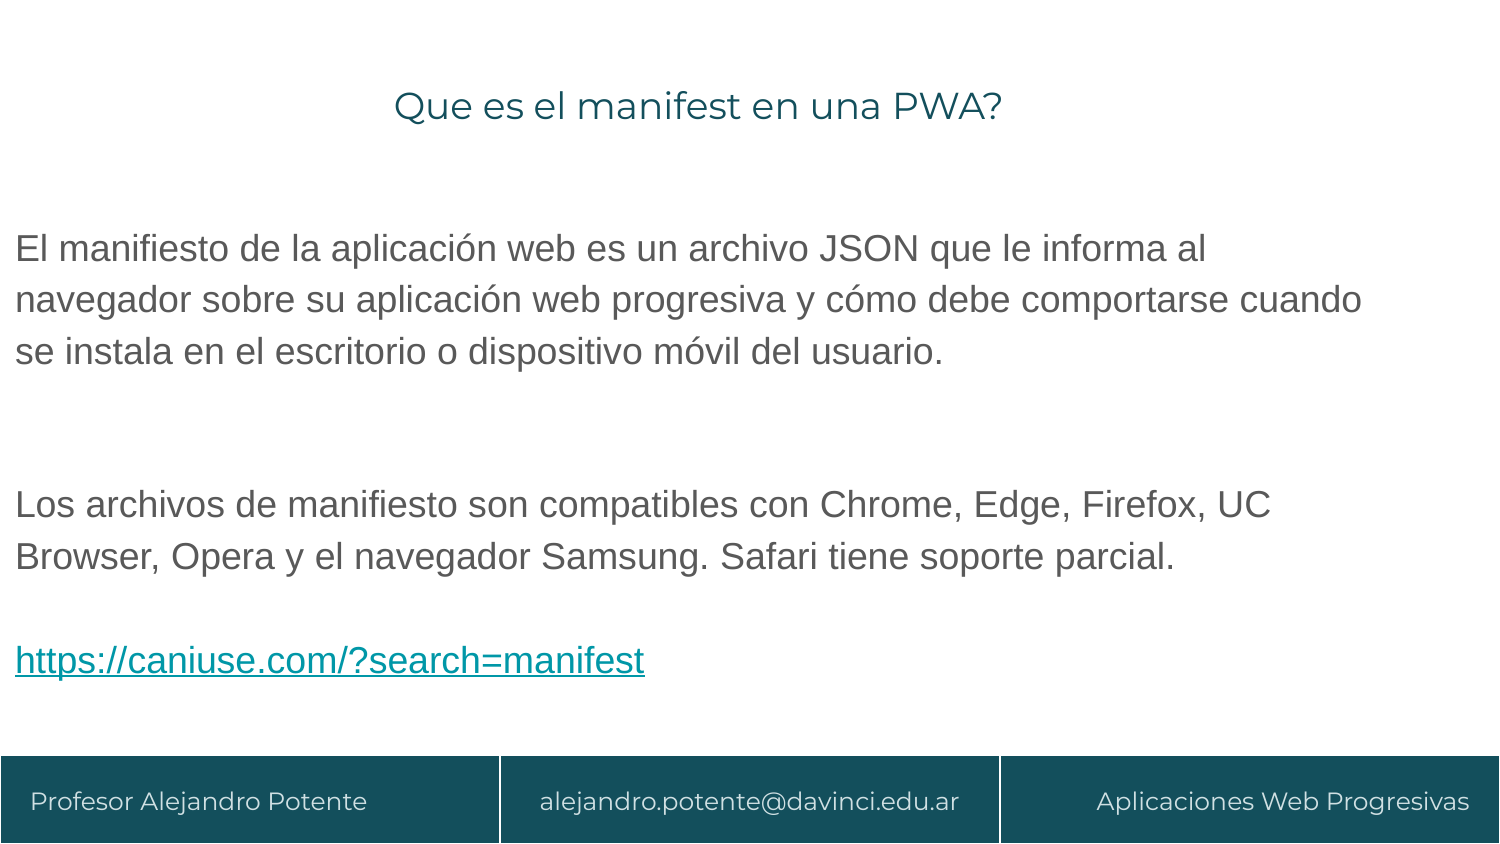

Que es el manifest en una PWA?
El manifiesto de la aplicación web es un archivo JSON que le informa al navegador sobre su aplicación web progresiva y cómo debe comportarse cuando se instala en el escritorio o dispositivo móvil del usuario.

Los archivos de manifiesto son compatibles con Chrome, Edge, Firefox, UC Browser, Opera y el navegador Samsung. Safari tiene soporte parcial.
https://caniuse.com/?search=manifest

| Profesor Alejandro Potente | alejandro.potente@davinci.edu.ar | Aplicaciones Web Progresivas |
| --- | --- | --- |